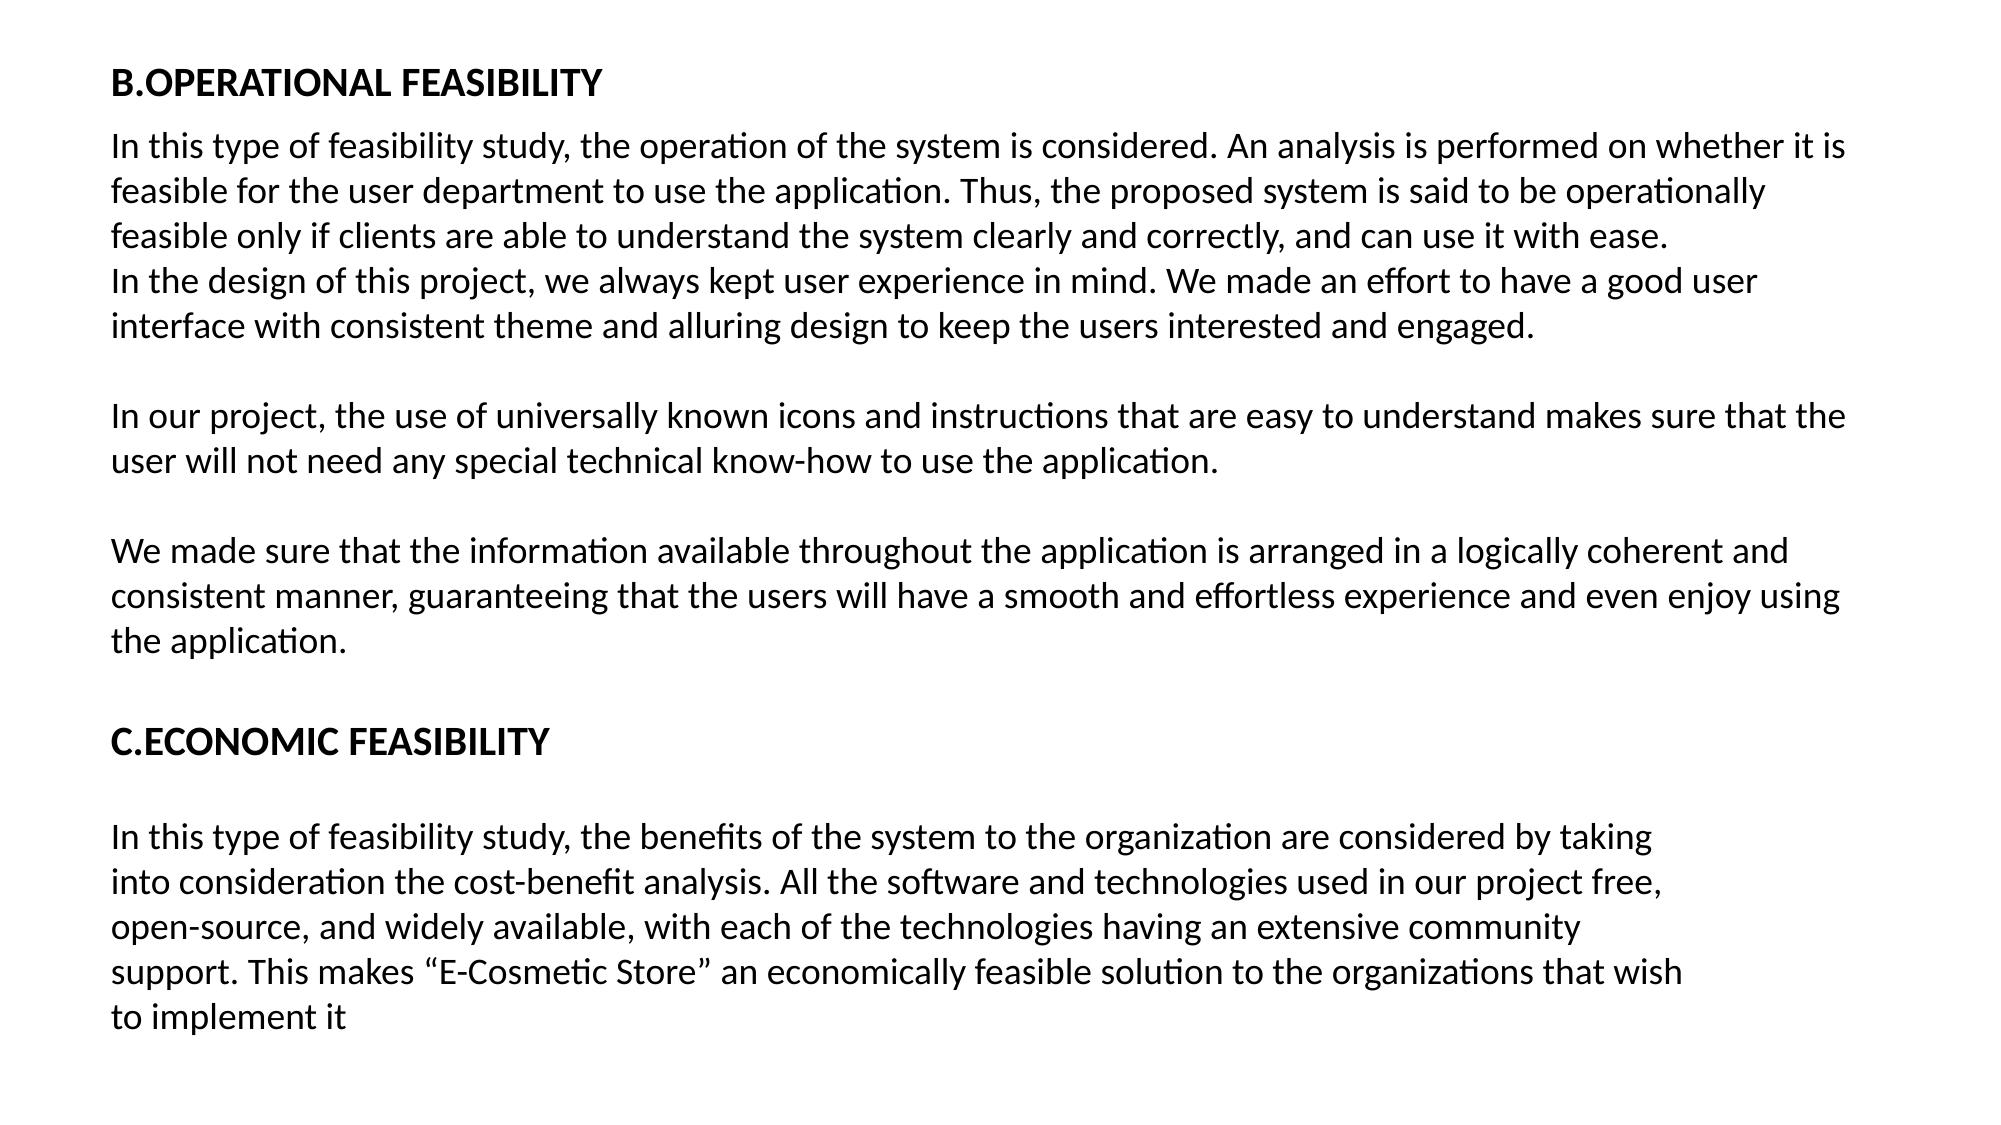

B.OPERATIONAL FEASIBILITY
In this type of feasibility study, the operation of the system is considered. An analysis is performed on whether it is feasible for the user department to use the application. Thus, the proposed system is said to be operationally feasible only if clients are able to understand the system clearly and correctly, and can use it with ease.
In the design of this project, we always kept user experience in mind. We made an effort to have a good user interface with consistent theme and alluring design to keep the users interested and engaged.

In our project, the use of universally known icons and instructions that are easy to understand makes sure that the user will not need any special technical know-how to use the application.

We made sure that the information available throughout the application is arranged in a logically coherent and consistent manner, guaranteeing that the users will have a smooth and effortless experience and even enjoy using the application.
C.ECONOMIC FEASIBILITY
In this type of feasibility study, the benefits of the system to the organization are considered by taking into consideration the cost-benefit analysis. All the software and technologies used in our project free, open-source, and widely available, with each of the technologies having an extensive community support. This makes “E-Cosmetic Store” an economically feasible solution to the organizations that wish to implement it